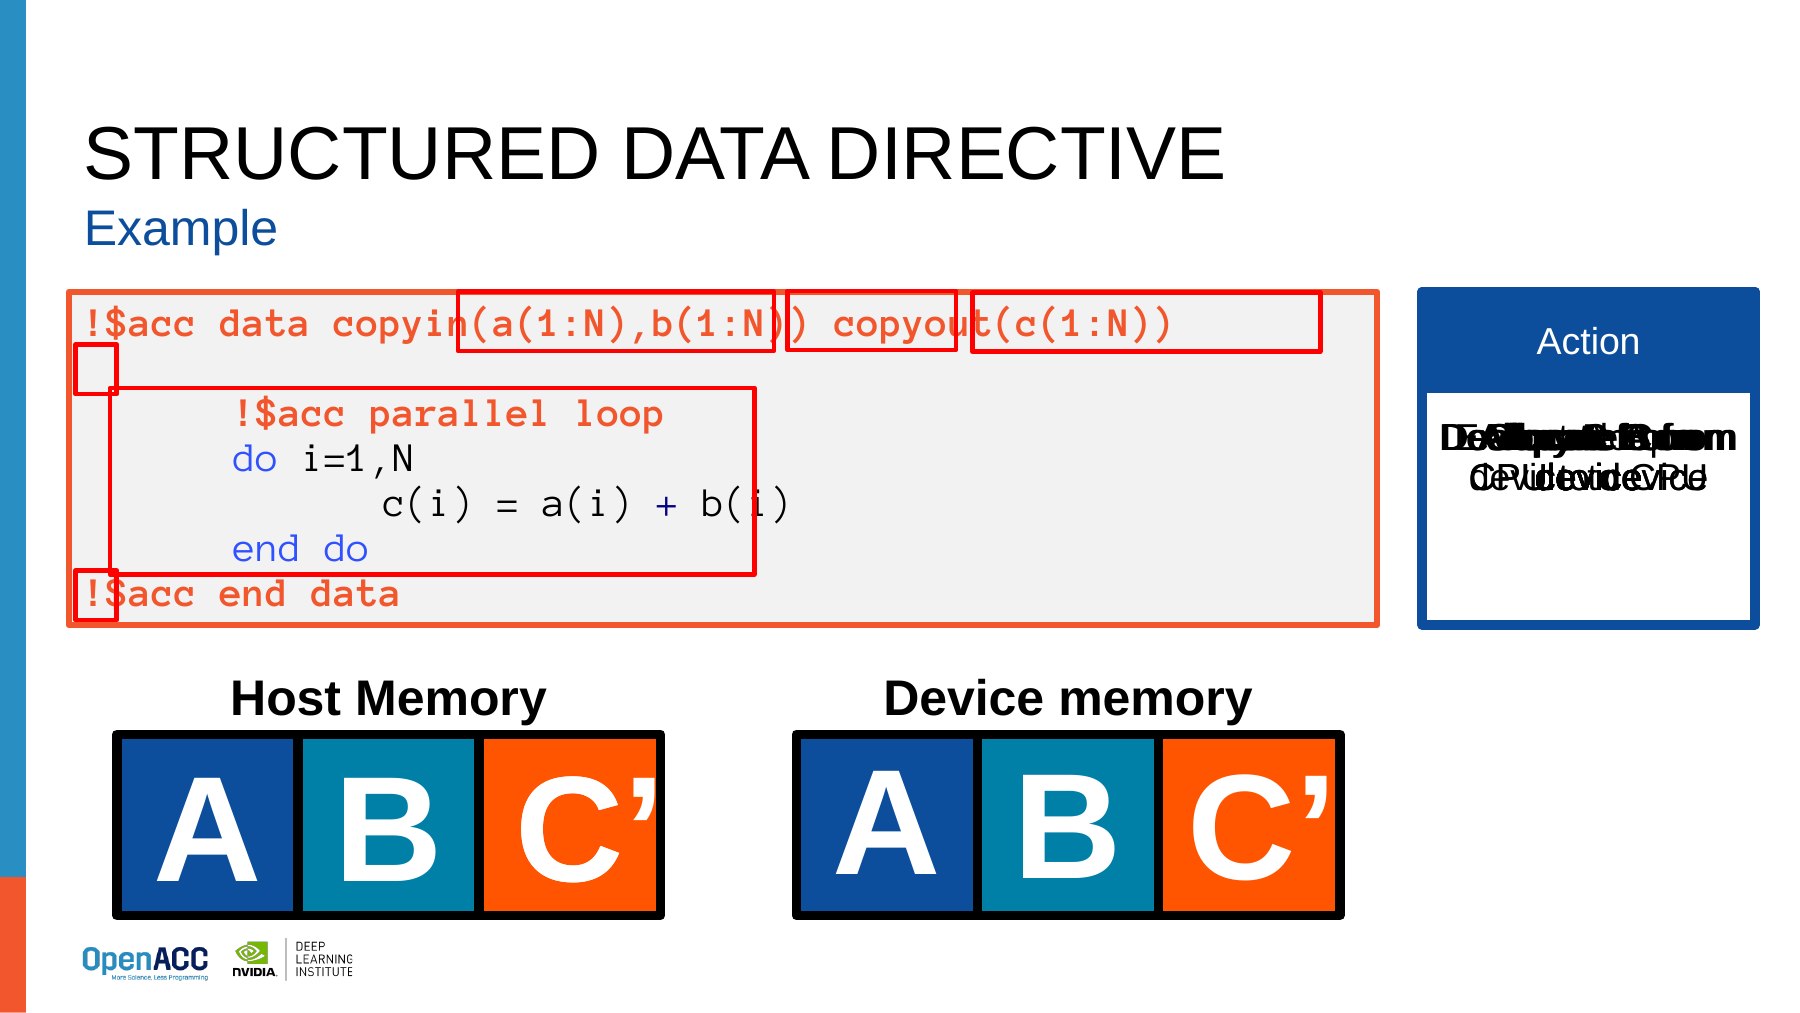

# STRUCTURED DATA DIRECTIVE
Example

!$acc data copyin(a(1:N),b(1:N)) copyout(c(1:N))

	!$acc parallel loop
	do i=1,N
		c(i) = a(i) + b(i)
	end do
!$acc end data

Action

Deallocate C from
device
Deallocate B from
device
Deallocate A from
device
Execute loop on
device
Copy A from
CPU to device
Copy B from
CPU to device
Copy C from
device to CPU
Allocate C on
device
Allocate B on
device
Allocate A on
device

Host Memory
Device memory

A
B
C’
B
C’
C
A